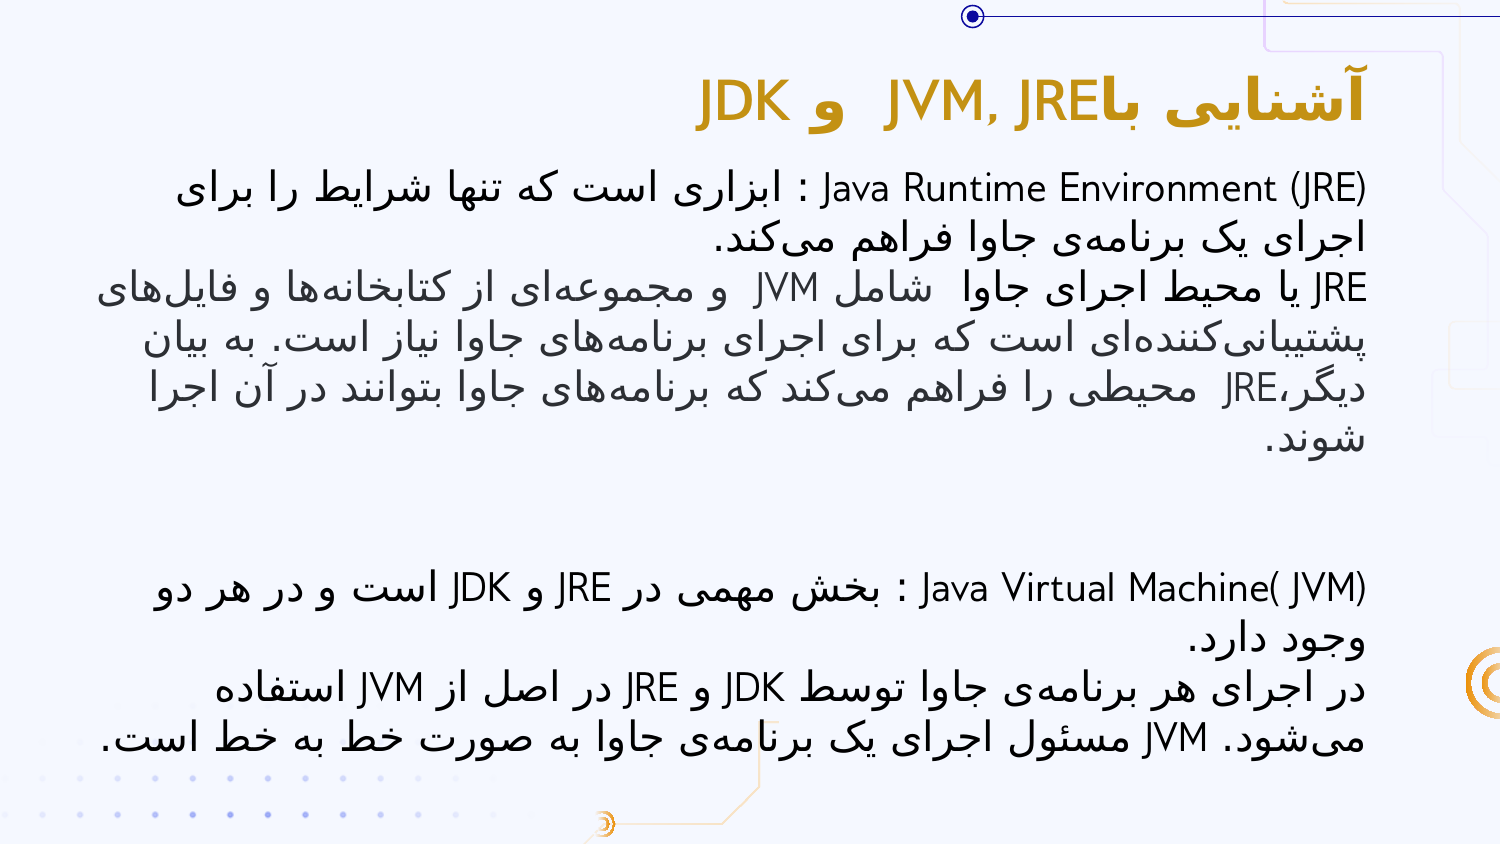

# آشنایی باJVM, JRE  و JDK
Java Runtime Environment (JRE) : ابزاری است که تنها شرایط را برای اجرای یک برنامه‌ی جاوا فراهم می‌کند.
JRE یا محیط اجرای جاوا  شامل JVM  و مجموعه‌ای از کتابخانه‌ها و فایل‌های پشتیبانی‌کننده‌ای است که برای اجرای برنامه‌های جاوا نیاز است. به بیان دیگر،JRE  محیطی را فراهم می‌کند که برنامه‌های جاوا بتوانند در آن اجرا شوند.

Java Virtual Machine( JVM) : بخش مهمی در JRE و JDK است و در هر دو وجود دارد.
در اجرای هر برنامه‌ی جاوا توسط JDK و JRE در اصل از JVM استفاده می‌شود. JVM مسئول اجرای یک برنامه‌ی جاوا به صورت خط به خط است.